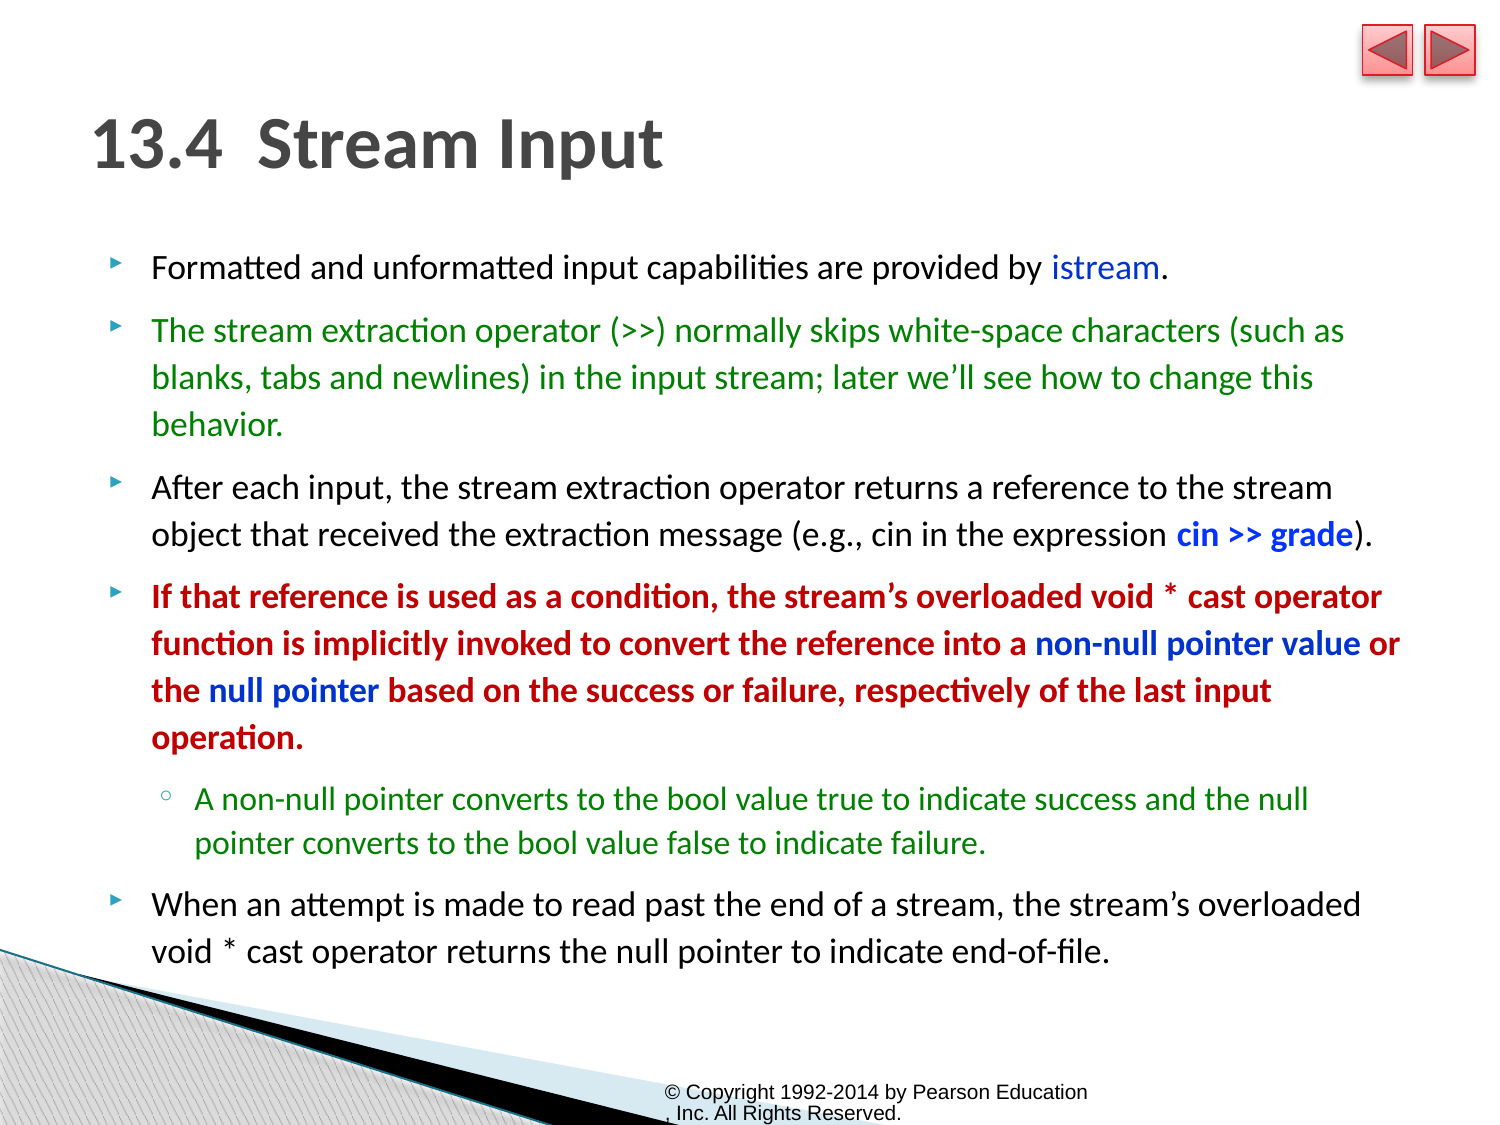

# 13.4  Stream Input
Formatted and unformatted input capabilities are provided by istream.
The stream extraction operator (>>) normally skips white-space characters (such as blanks, tabs and newlines) in the input stream; later we’ll see how to change this behavior.
After each input, the stream extraction operator returns a reference to the stream object that received the extraction message (e.g., cin in the expression cin >> grade).
If that reference is used as a condition, the stream’s overloaded void * cast operator function is implicitly invoked to convert the reference into a non-null pointer value or the null pointer based on the success or failure, respectively of the last input operation.
A non-null pointer converts to the bool value true to indicate success and the null pointer converts to the bool value false to indicate failure.
When an attempt is made to read past the end of a stream, the stream’s overloaded void * cast operator returns the null pointer to indicate end-of-file.
© Copyright 1992-2014 by Pearson Education, Inc. All Rights Reserved.